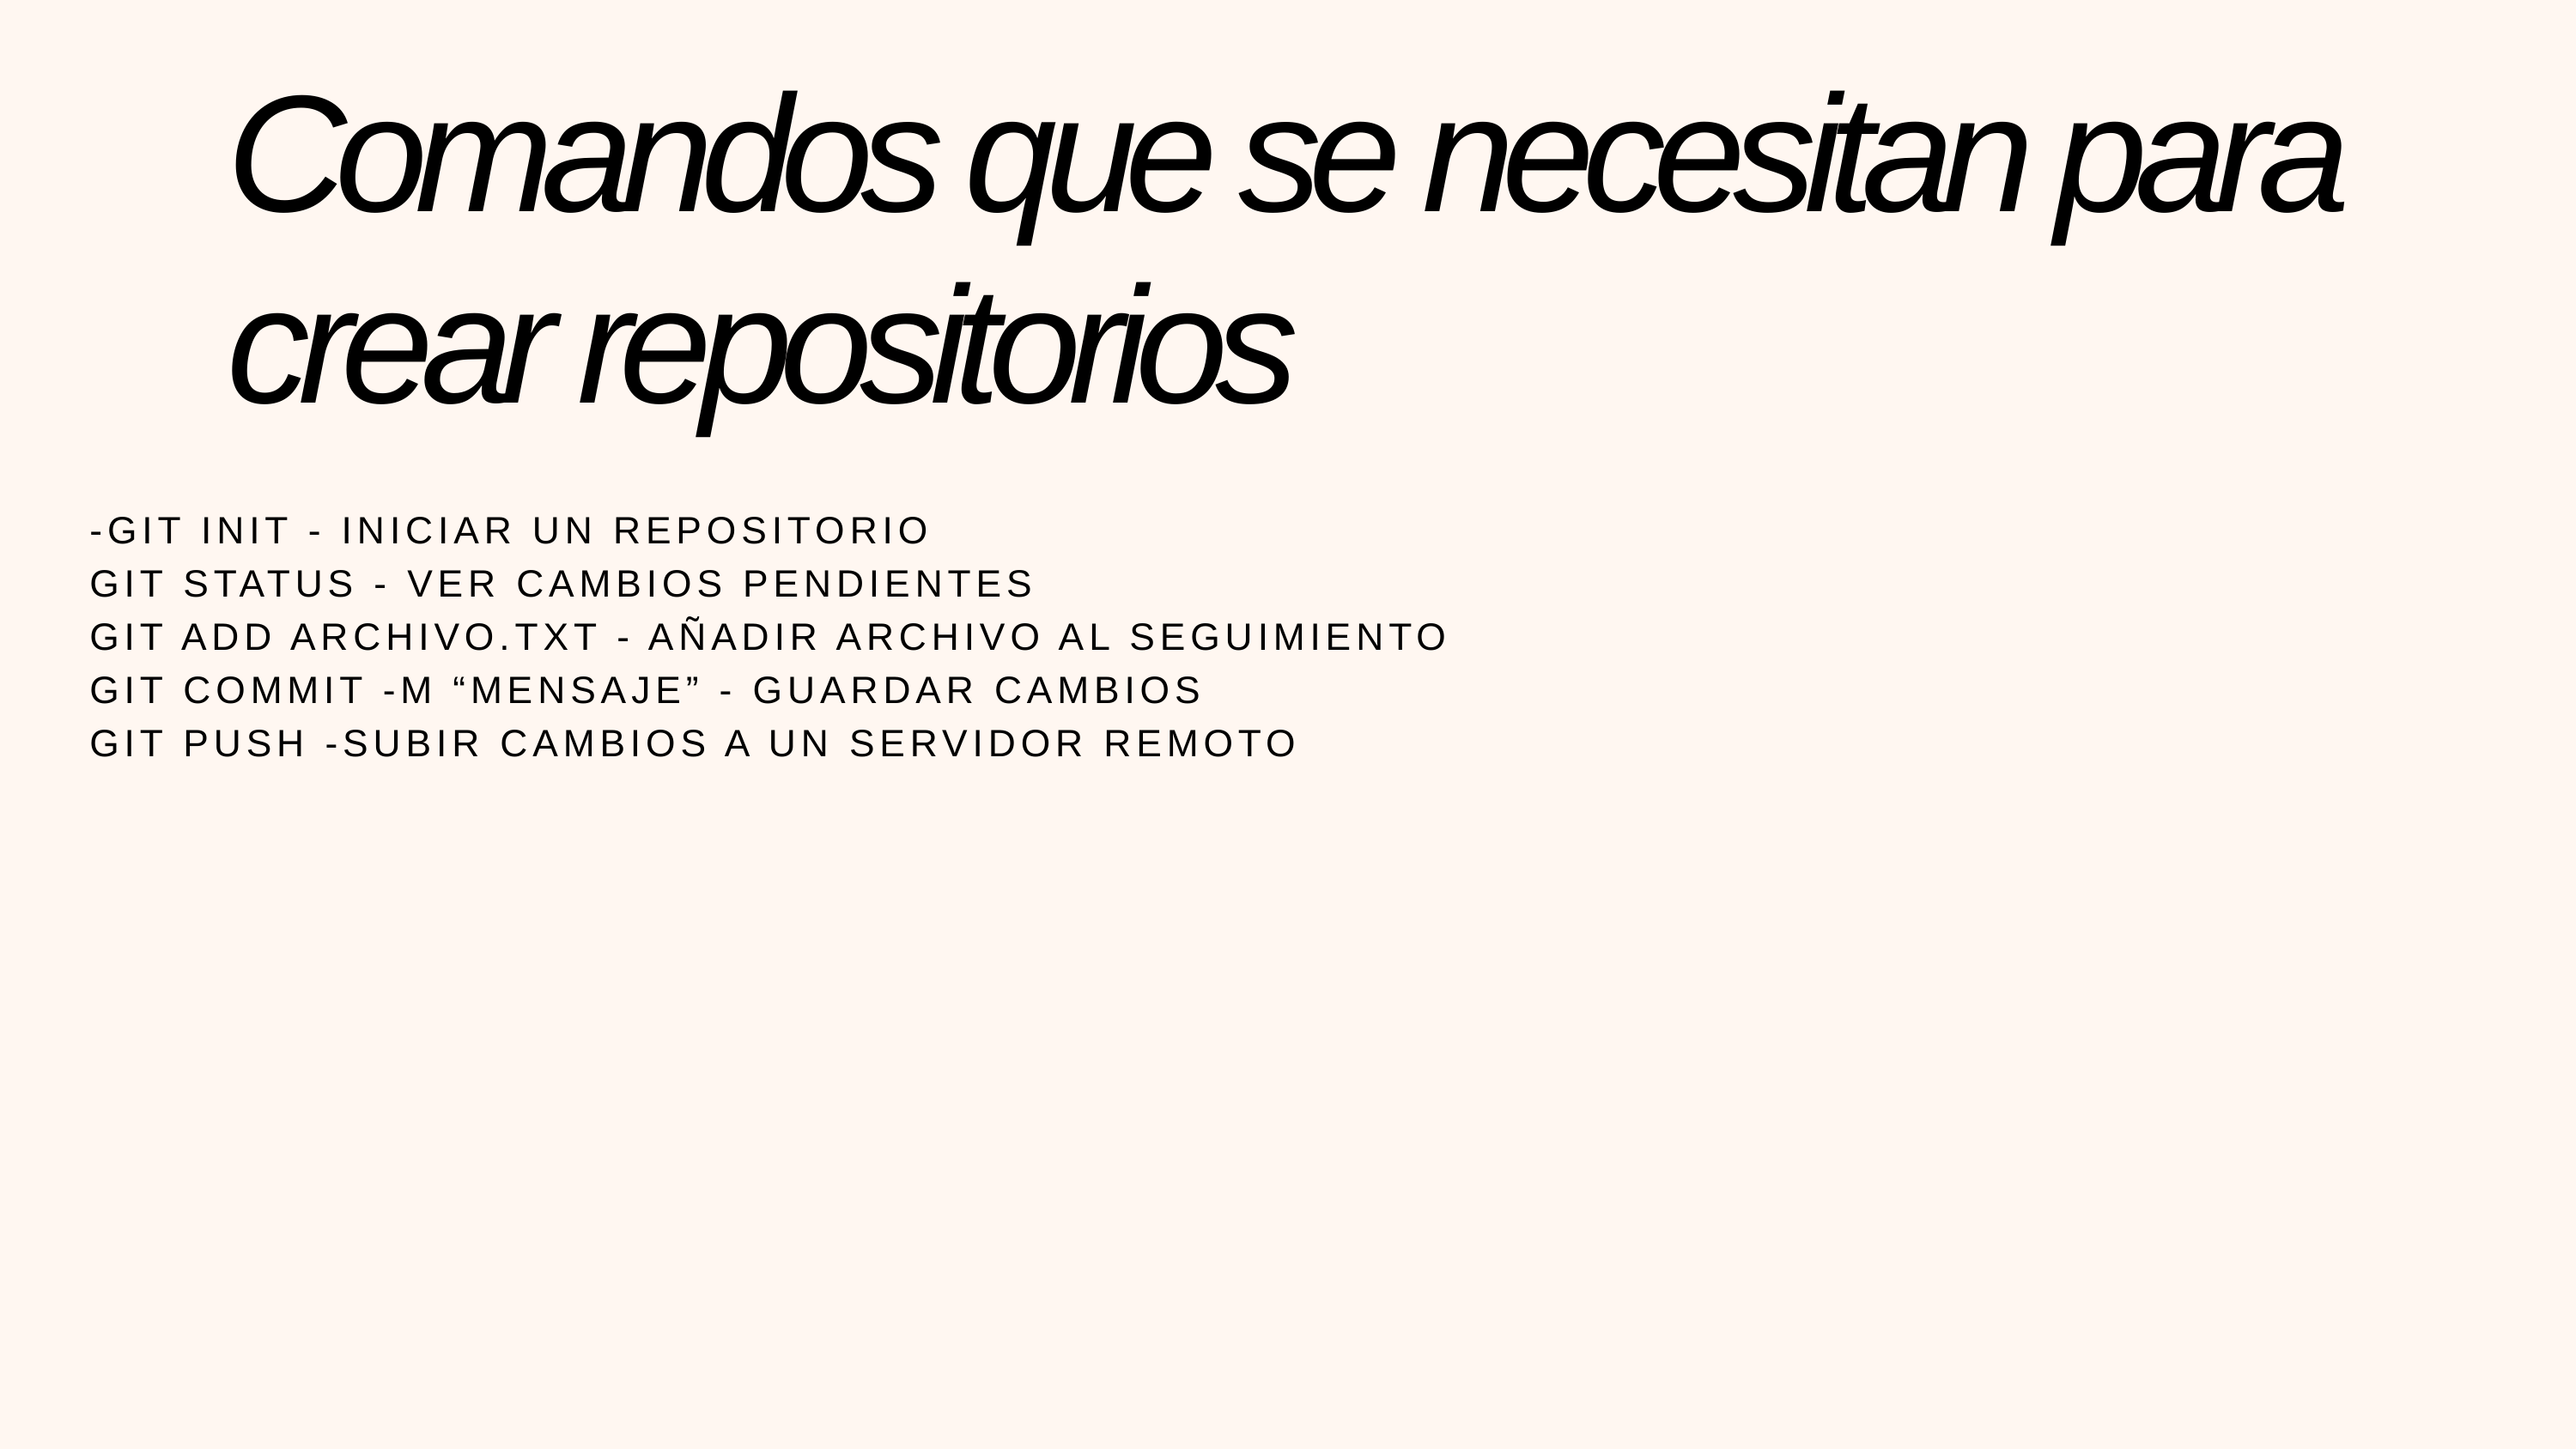

Comandos que se necesitan para crear repositorios
-GIT INIT - INICIAR UN REPOSITORIO
GIT STATUS - VER CAMBIOS PENDIENTES
GIT ADD ARCHIVO.TXT - AÑADIR ARCHIVO AL SEGUIMIENTO
GIT COMMIT -M “MENSAJE” - GUARDAR CAMBIOS
GIT PUSH -SUBIR CAMBIOS A UN SERVIDOR REMOTO